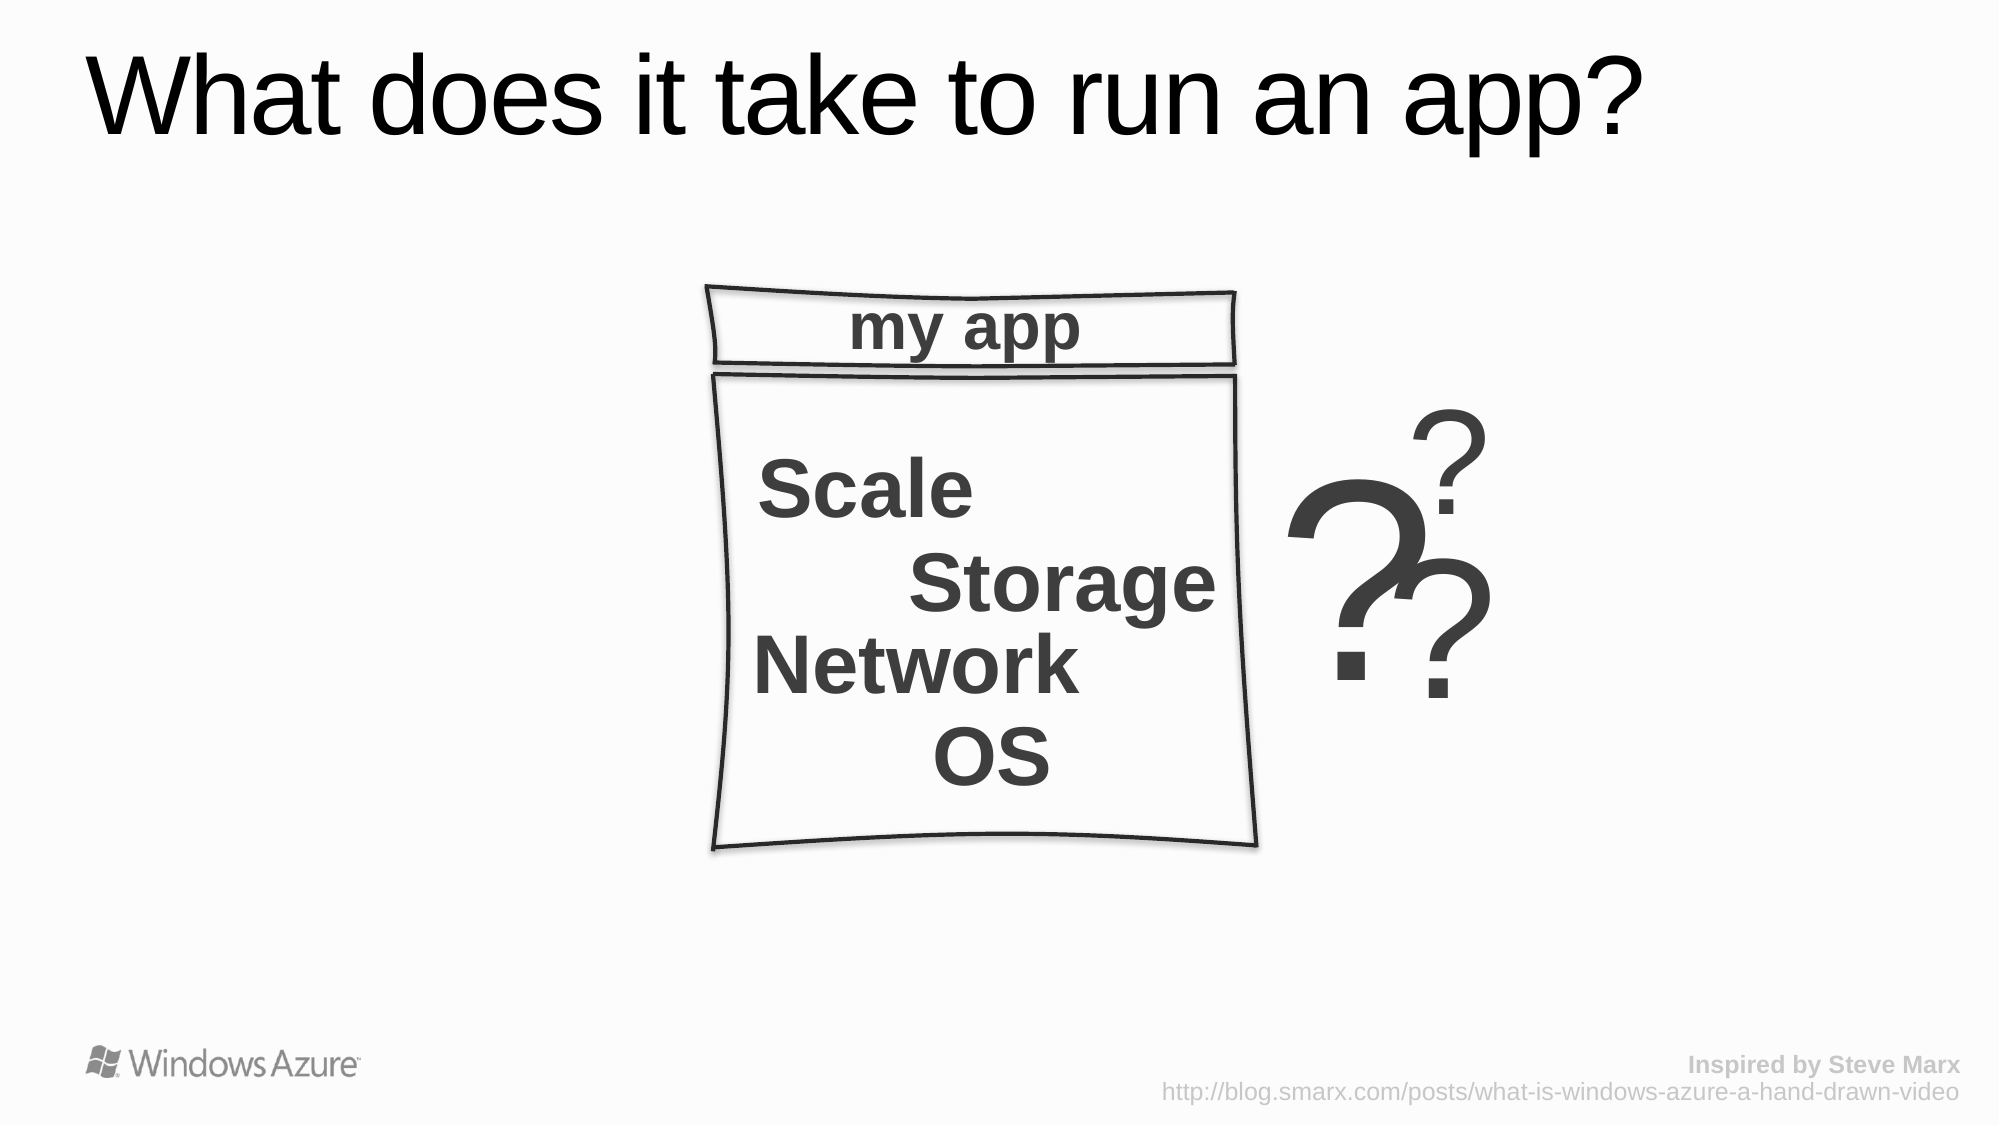

# What does it take to run an app?

my app

?
?
Scale
?
Storage
Network
OS

Inspired by Steve Marx
http://blog.smarx.com/posts/what-is-windows-azure-a-hand-drawn-video